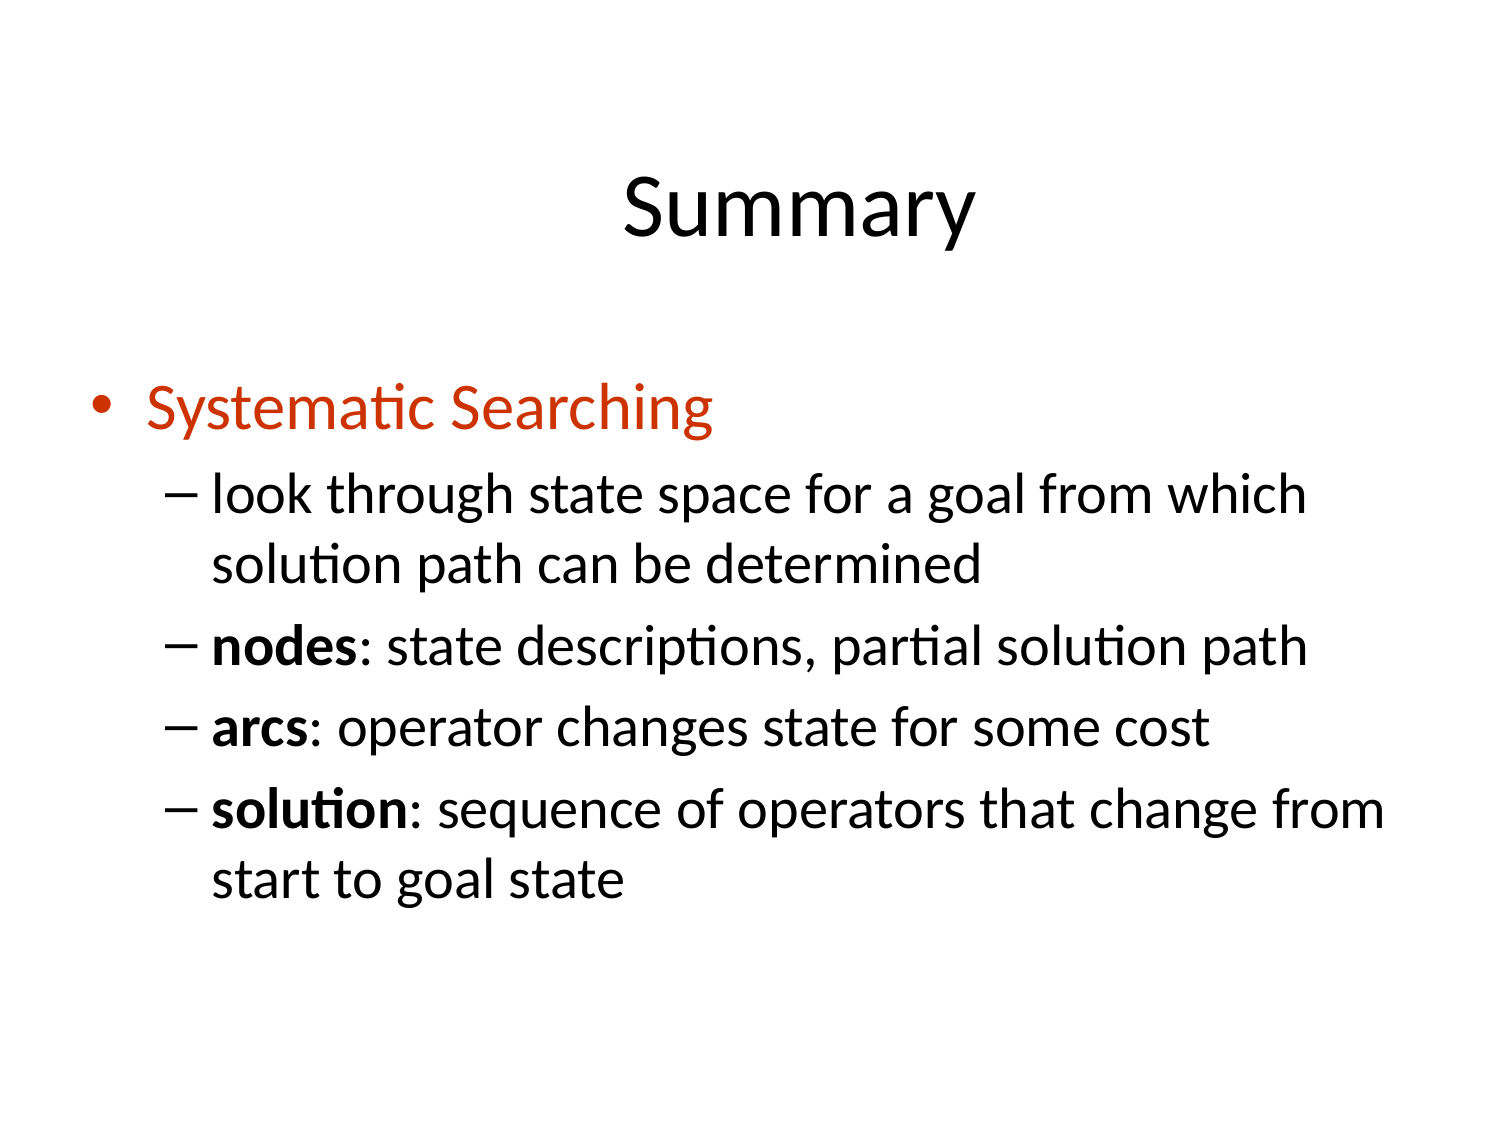

# Summary

Systematic Searching
look through state space for a goal from which solution path can be determined
nodes: state descriptions, partial solution path
arcs: operator changes state for some cost
solution: sequence of operators that change from start to goal state